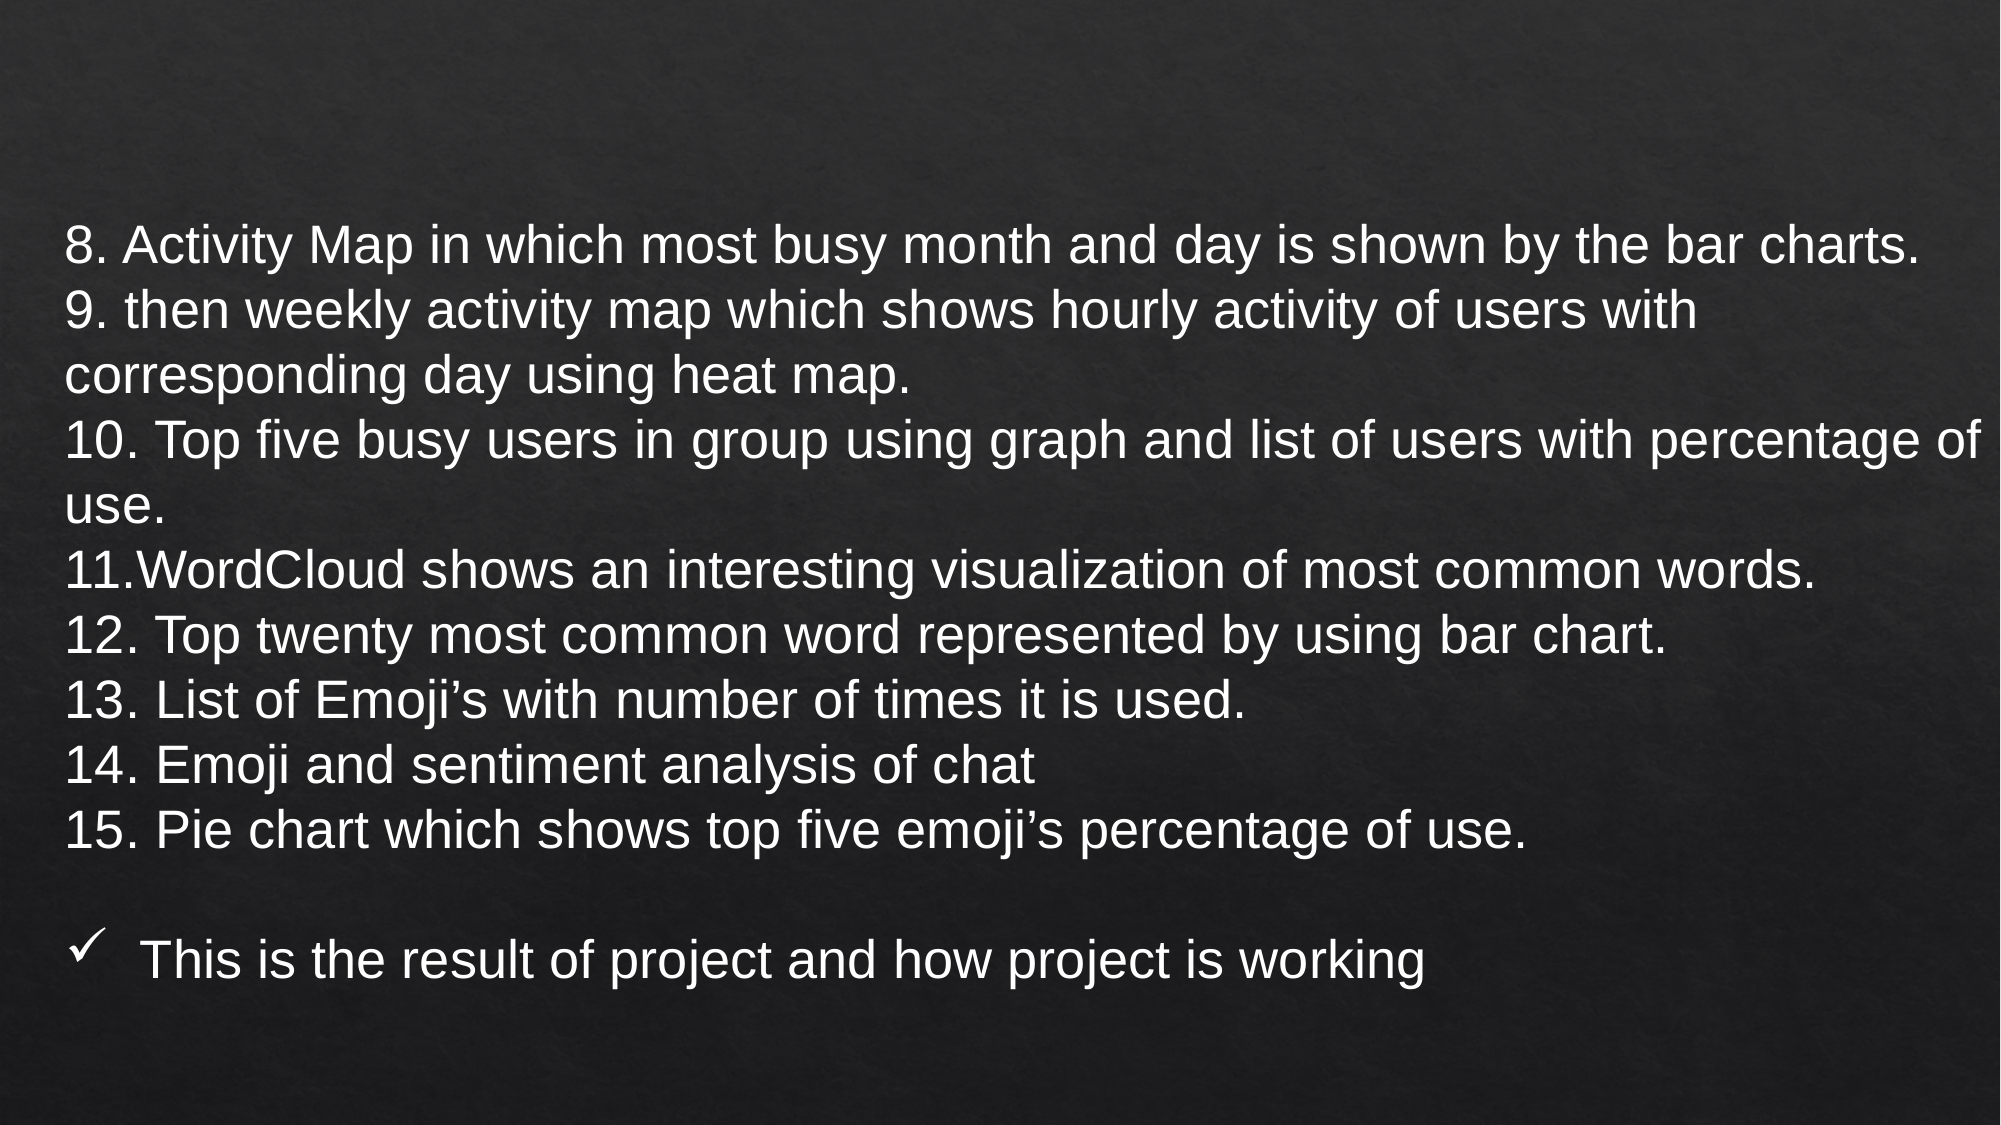

8. Activity Map in which most busy month and day is shown by the bar charts.
9. then weekly activity map which shows hourly activity of users with corresponding day using heat map.
10. Top five busy users in group using graph and list of users with percentage of use.
11.WordCloud shows an interesting visualization of most common words.
12. Top twenty most common word represented by using bar chart.
13. List of Emoji’s with number of times it is used.
14. Emoji and sentiment analysis of chat
15. Pie chart which shows top five emoji’s percentage of use.

This is the result of project and how project is working